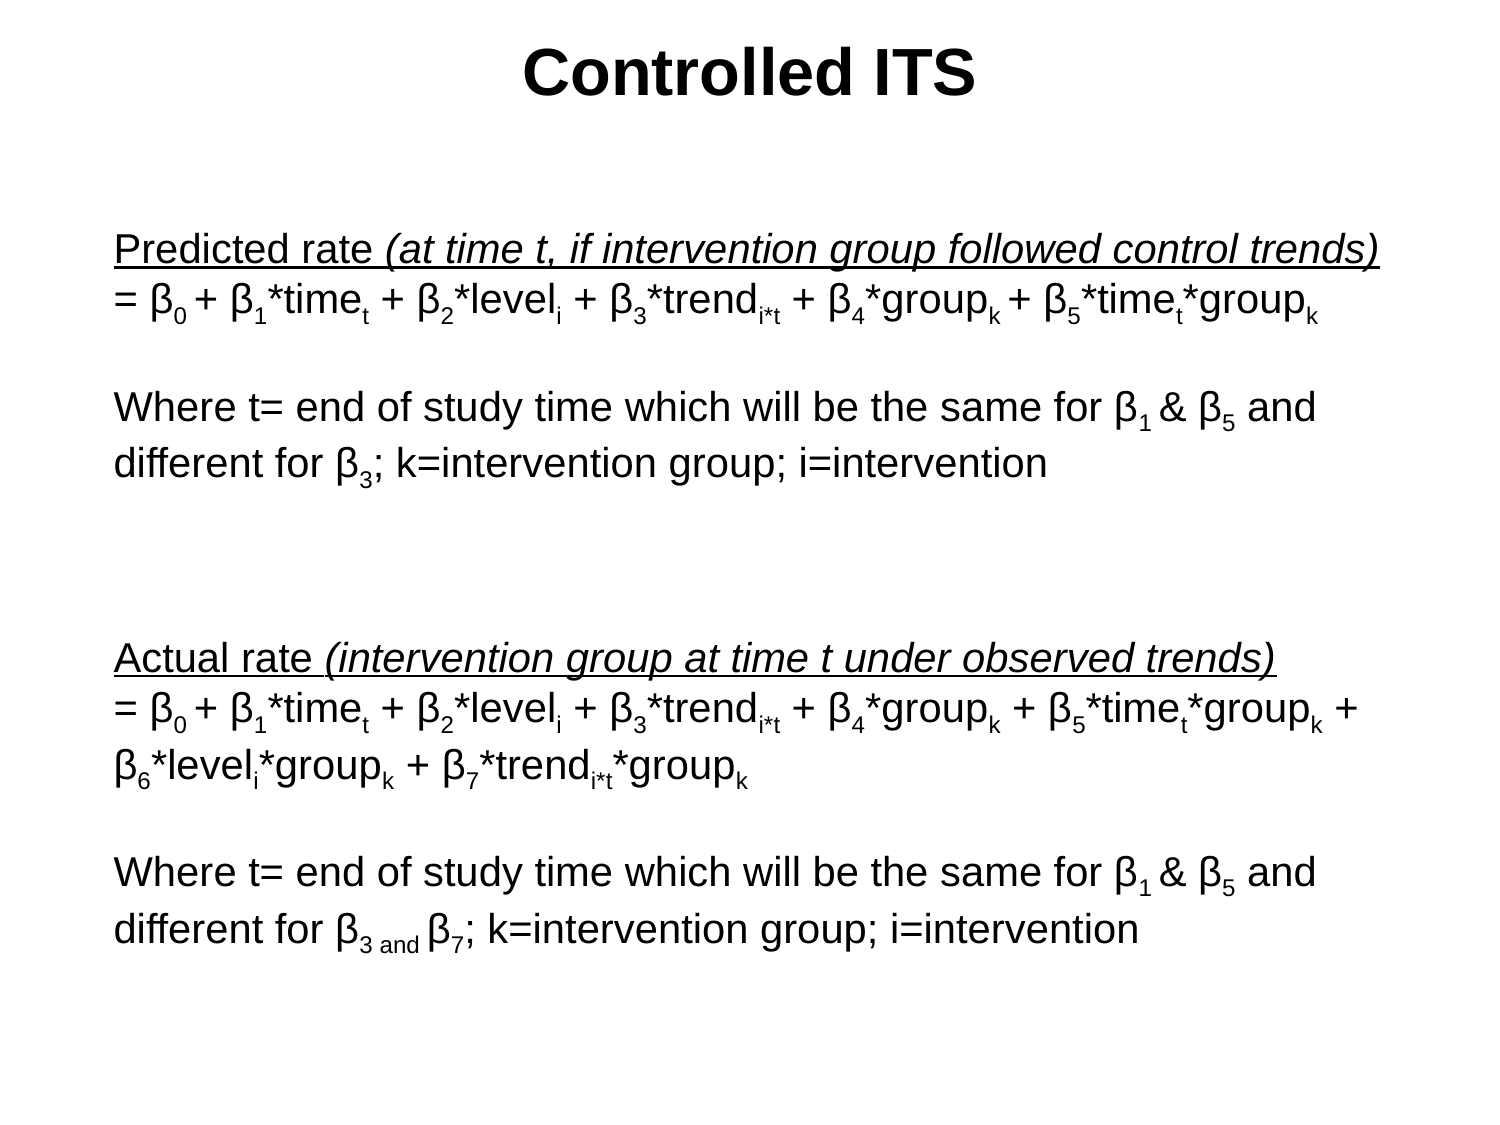

# Controlled ITS
Predicted rate (at time t, if intervention group followed control trends)
= β0 + β1*timet + β2*leveli + β3*trendi*t + β4*groupk + β5*timet*groupk

Where t= end of study time which will be the same for β1 & β5 and different for β3; k=intervention group; i=intervention
Actual rate (intervention group at time t under observed trends)
= β0 + β1*timet + β2*leveli + β3*trendi*t + β4*groupk + β5*timet*groupk + β6*leveli*groupk + β7*trendi*t*groupk

Where t= end of study time which will be the same for β1 & β5 and different for β3 and β7; k=intervention group; i=intervention